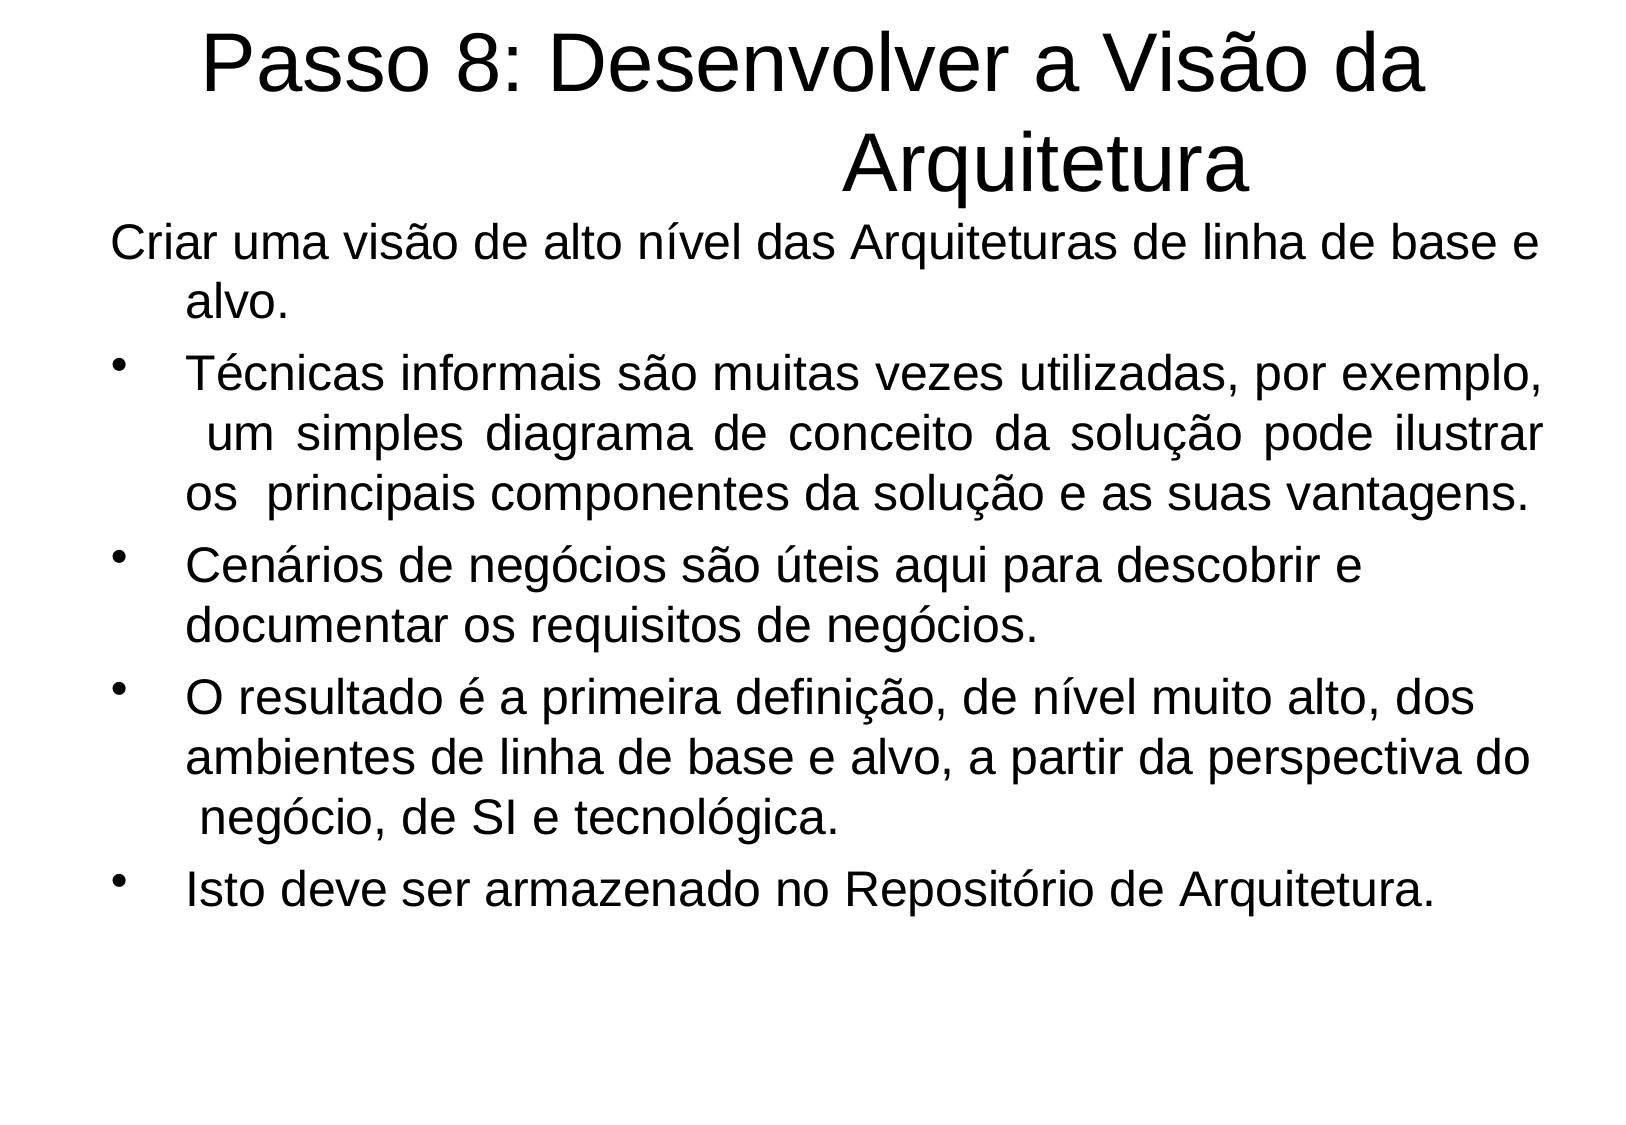

# Passo 8: Desenvolver a Visão da
Arquitetura
Criar uma visão de alto nível das Arquiteturas de linha de base e
alvo.
Técnicas informais são muitas vezes utilizadas, por exemplo,  um simples diagrama de conceito da solução pode ilustrar os  principais componentes da solução e as suas vantagens.
Cenários de negócios são úteis aqui para descobrir e
documentar os requisitos de negócios.
O resultado é a primeira definição, de nível muito alto, dos  ambientes de linha de base e alvo, a partir da perspectiva do  negócio, de SI e tecnológica.
Isto deve ser armazenado no Repositório de Arquitetura.